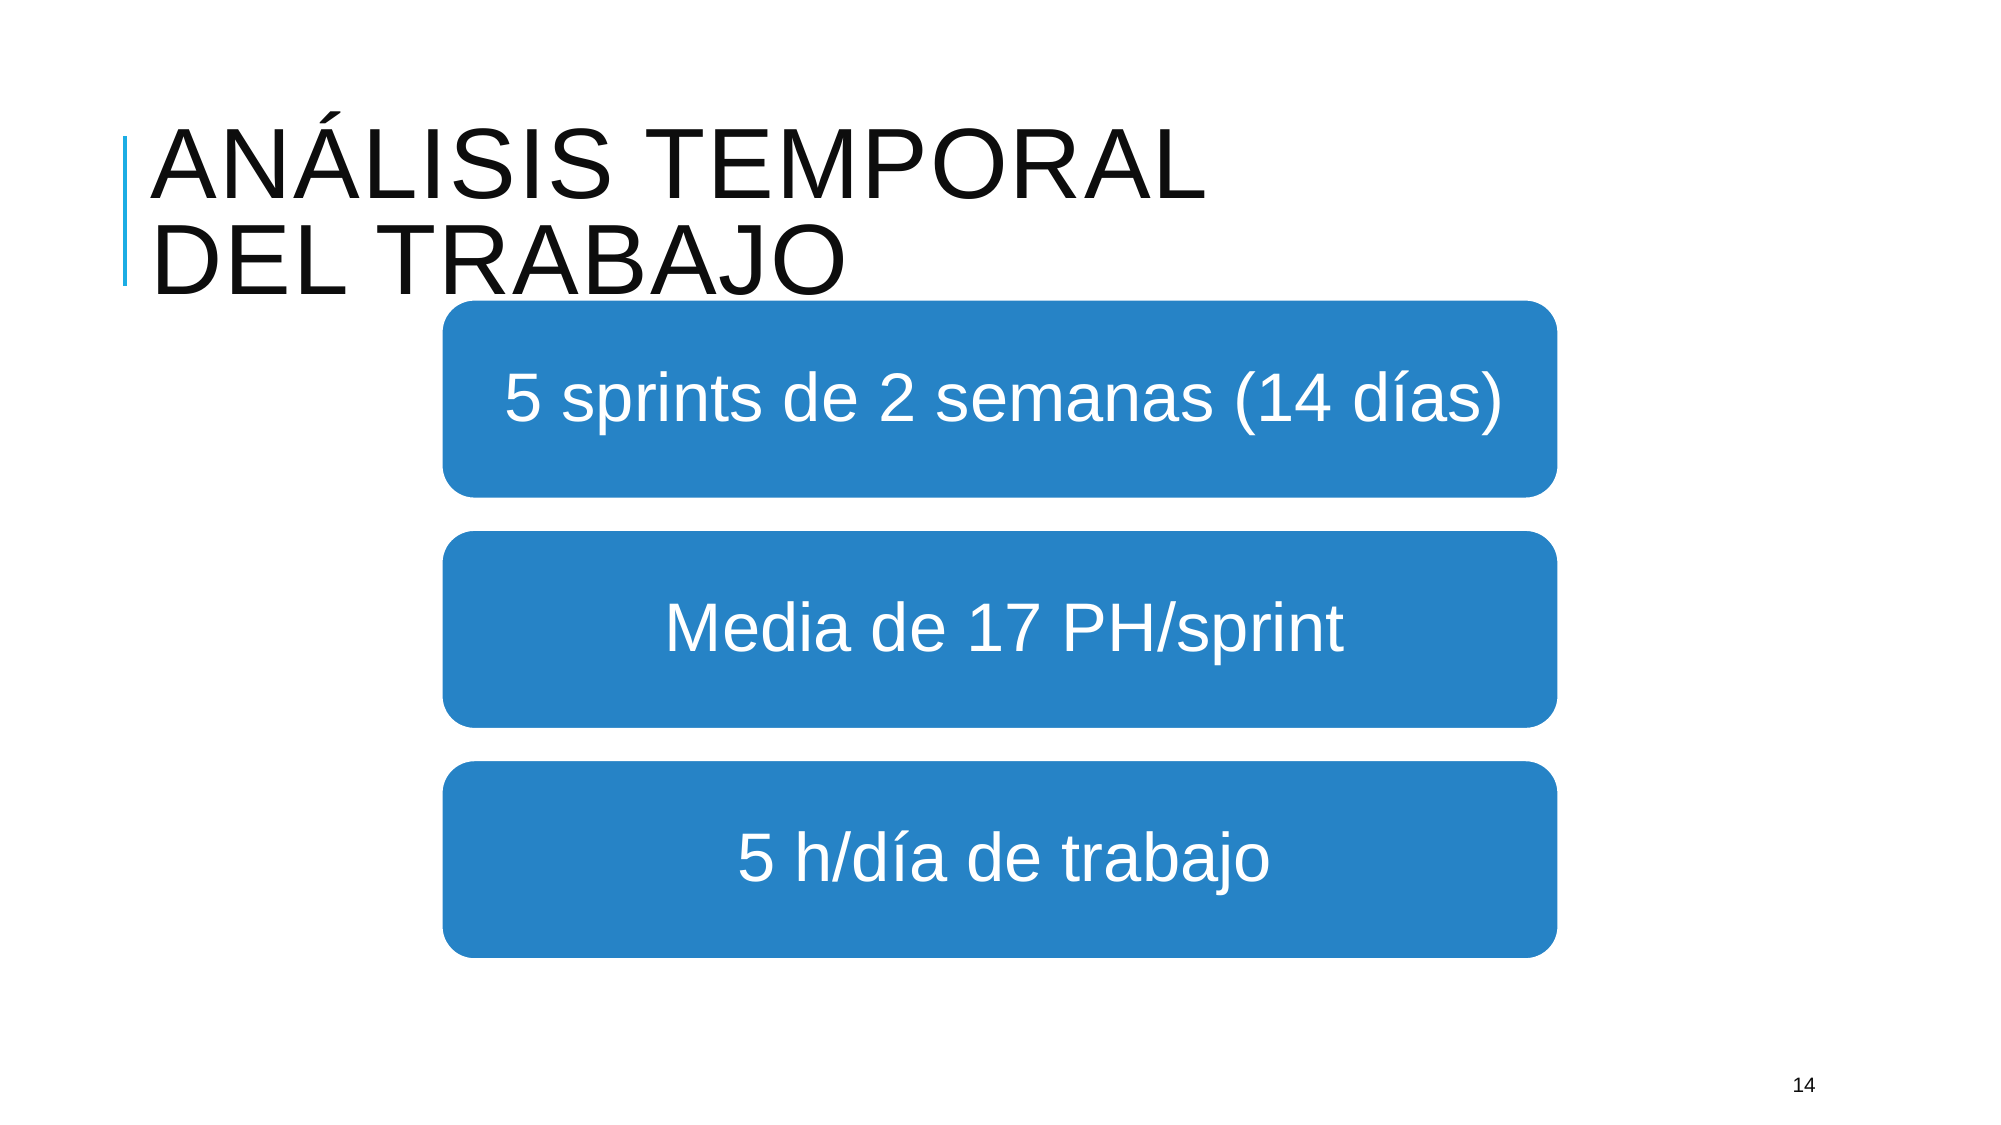

# Análisis temporal del trabajo
5 sprints de 2 semanas (14 días)
Media de 17 PH/sprint
5 h/día de trabajo
14